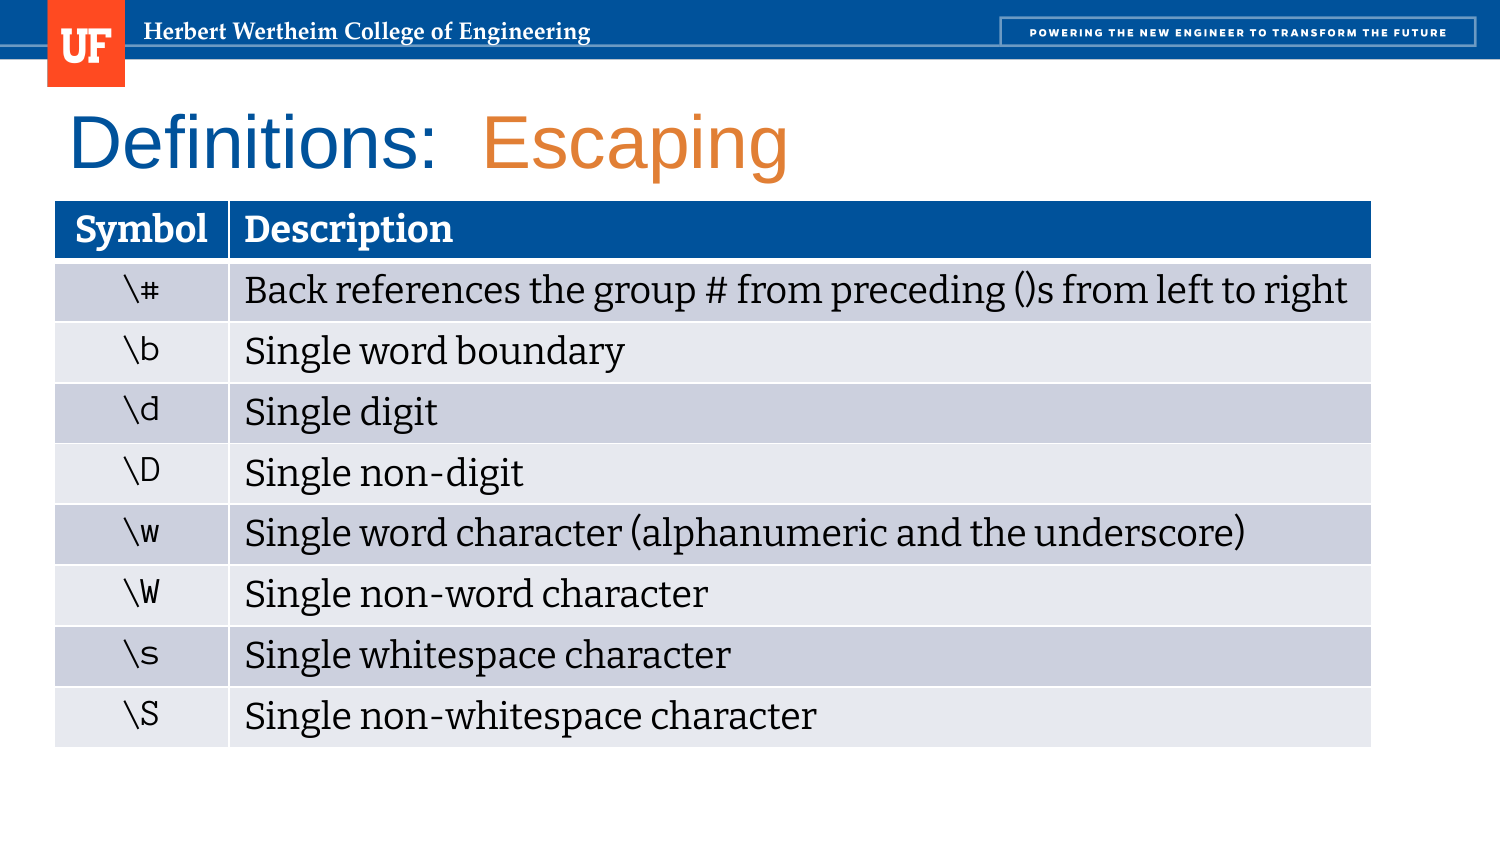

# Definitions:  Escaping
| Symbol | Description |
| --- | --- |
| \# | Back references the group # from preceding ()s from left to right |
| \b | Single word boundary |
| \d | Single digit |
| \D | Single non-digit |
| \w | Single word character (alphanumeric and the underscore) |
| \W | Single non-word character |
| \s | Single whitespace character |
| \S | Single non-whitespace character |